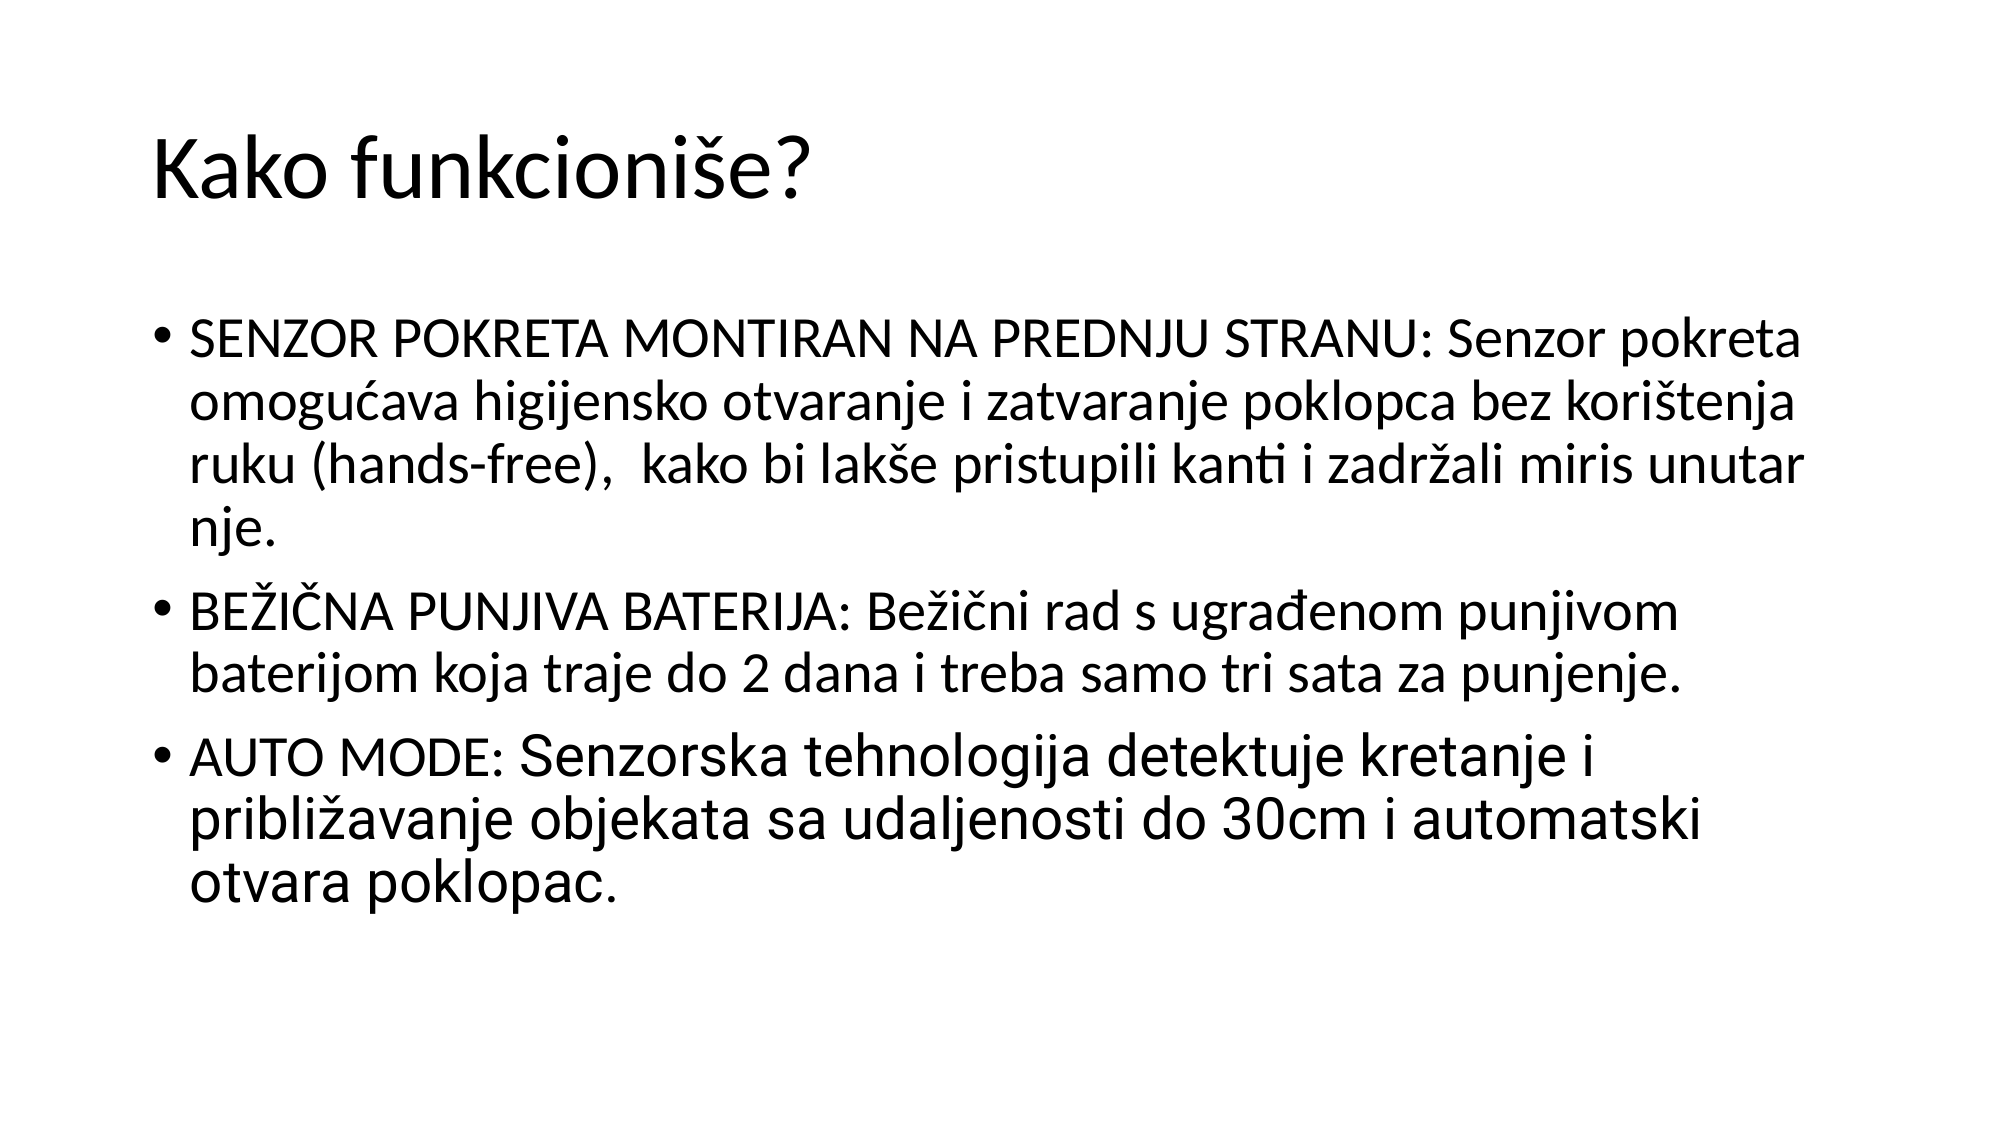

# Kako funkcioniše?
SENZOR POKRETA MONTIRAN NA PREDNJU STRANU: Senzor pokreta omogućava higijensko otvaranje i zatvaranje poklopca bez korištenja ruku (hands-free),  kako bi lakše pristupili kanti i zadržali miris unutar nje.
BEŽIČNA PUNJIVA BATERIJA: Bežični rad s ugrađenom punjivom baterijom koja traje do 2 dana i treba samo tri sata za punjenje.
AUTO MODE: Senzorska tehnologija detektuje kretanje i približavanje objekata sa udaljenosti do 30cm i automatski otvara poklopac.